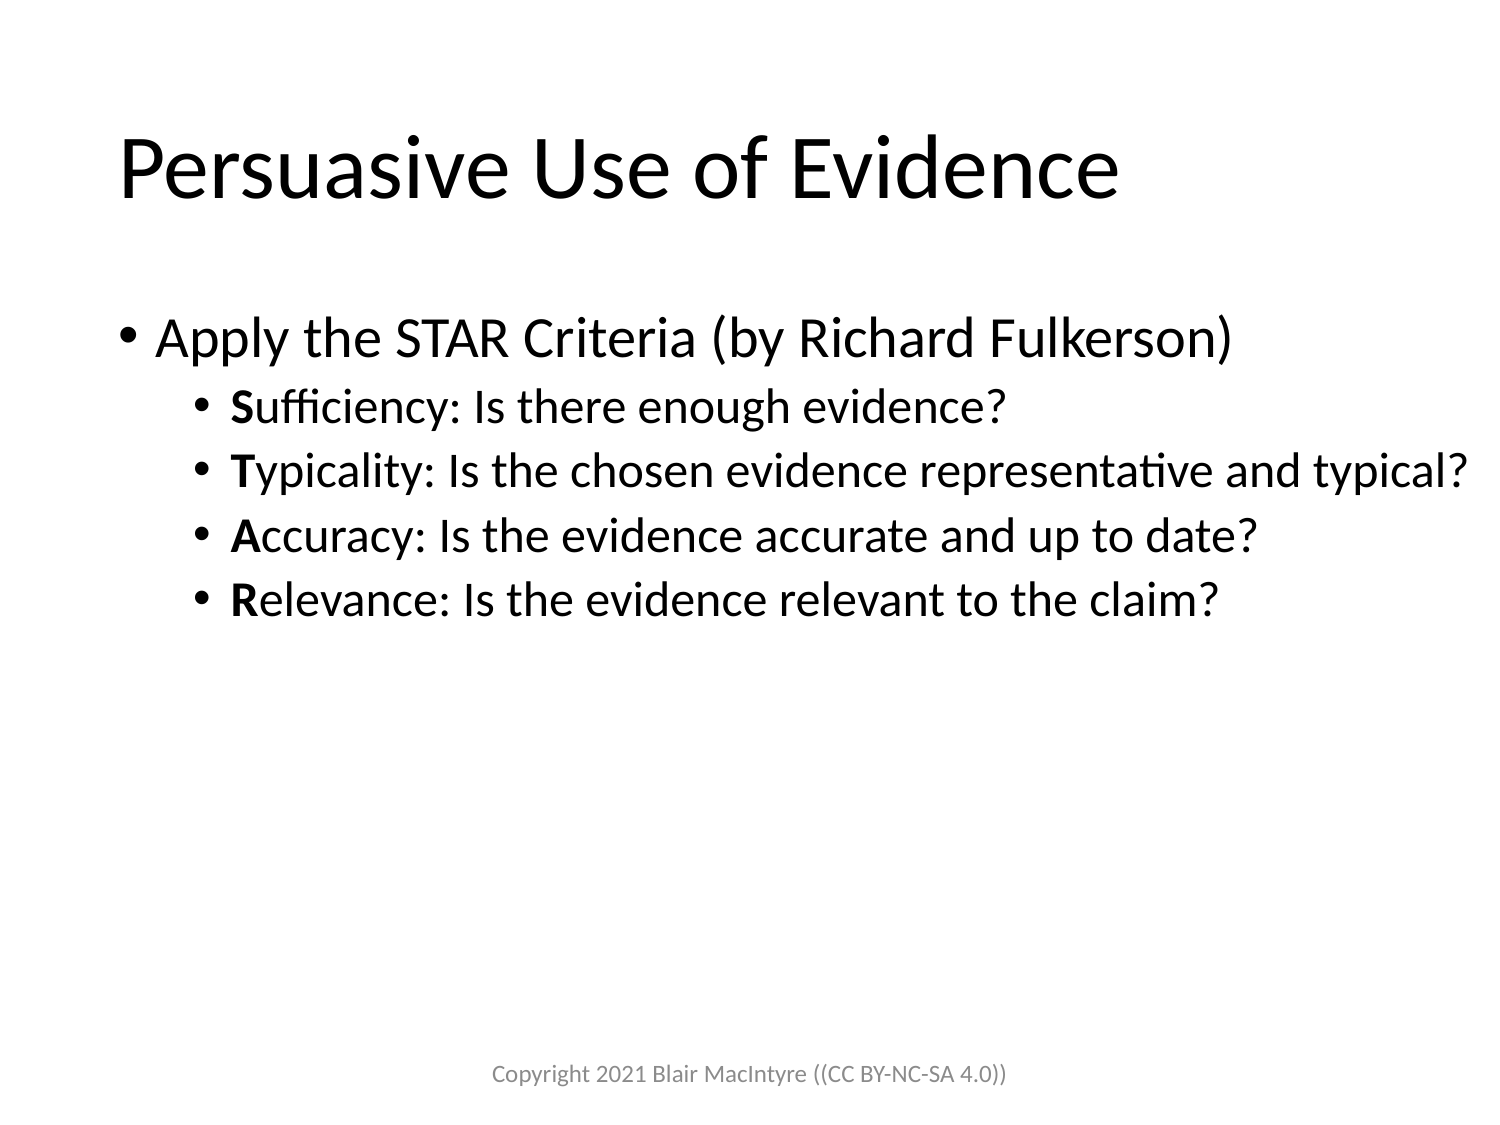

# Persuasive Use of Evidence
Apply the STAR Criteria (by Richard Fulkerson)
Sufficiency: Is there enough evidence?
Typicality: Is the chosen evidence representative and typical?
Accuracy: Is the evidence accurate and up to date?
Relevance: Is the evidence relevant to the claim?
Copyright 2021 Blair MacIntyre ((CC BY-NC-SA 4.0))